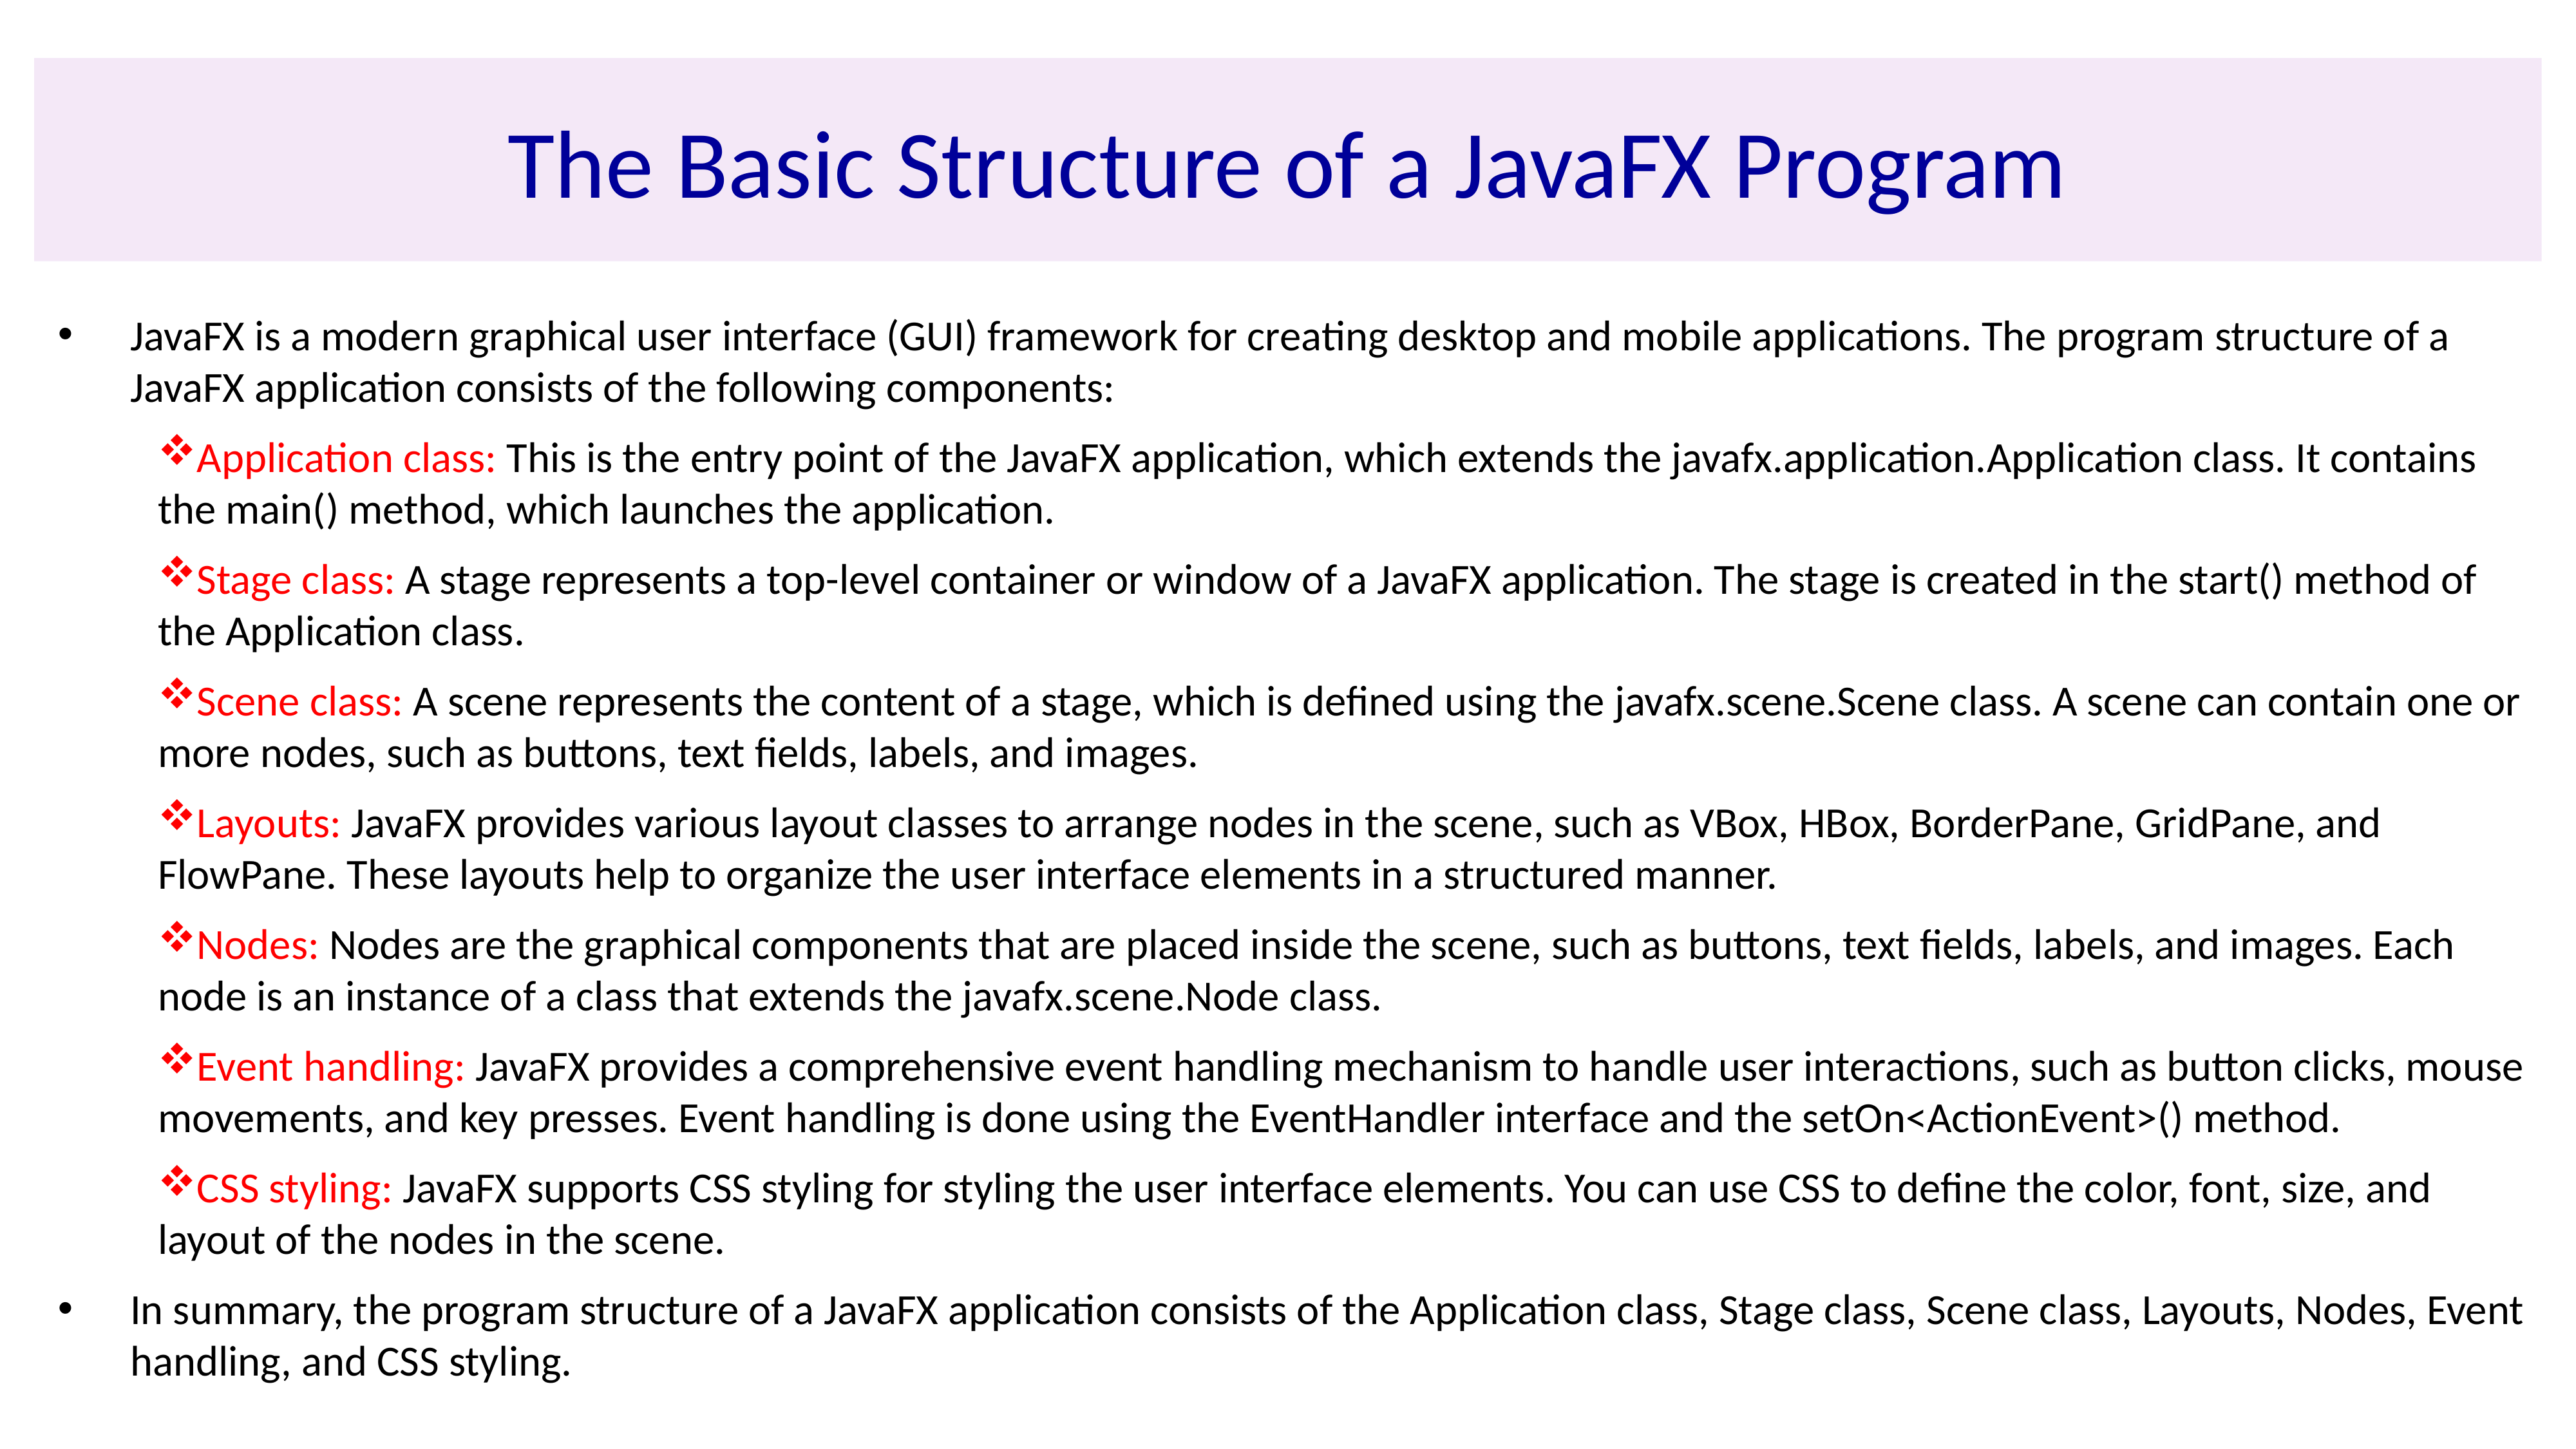

# The Basic Structure of a JavaFX Program
JavaFX is a modern graphical user interface (GUI) framework for creating desktop and mobile applications. The program structure of a JavaFX application consists of the following components:
Application class: This is the entry point of the JavaFX application, which extends the javafx.application.Application class. It contains the main() method, which launches the application.
Stage class: A stage represents a top-level container or window of a JavaFX application. The stage is created in the start() method of the Application class.
Scene class: A scene represents the content of a stage, which is defined using the javafx.scene.Scene class. A scene can contain one or more nodes, such as buttons, text fields, labels, and images.
Layouts: JavaFX provides various layout classes to arrange nodes in the scene, such as VBox, HBox, BorderPane, GridPane, and FlowPane. These layouts help to organize the user interface elements in a structured manner.
Nodes: Nodes are the graphical components that are placed inside the scene, such as buttons, text fields, labels, and images. Each node is an instance of a class that extends the javafx.scene.Node class.
Event handling: JavaFX provides a comprehensive event handling mechanism to handle user interactions, such as button clicks, mouse movements, and key presses. Event handling is done using the EventHandler interface and the setOn<ActionEvent>() method.
CSS styling: JavaFX supports CSS styling for styling the user interface elements. You can use CSS to define the color, font, size, and layout of the nodes in the scene.
In summary, the program structure of a JavaFX application consists of the Application class, Stage class, Scene class, Layouts, Nodes, Event handling, and CSS styling.